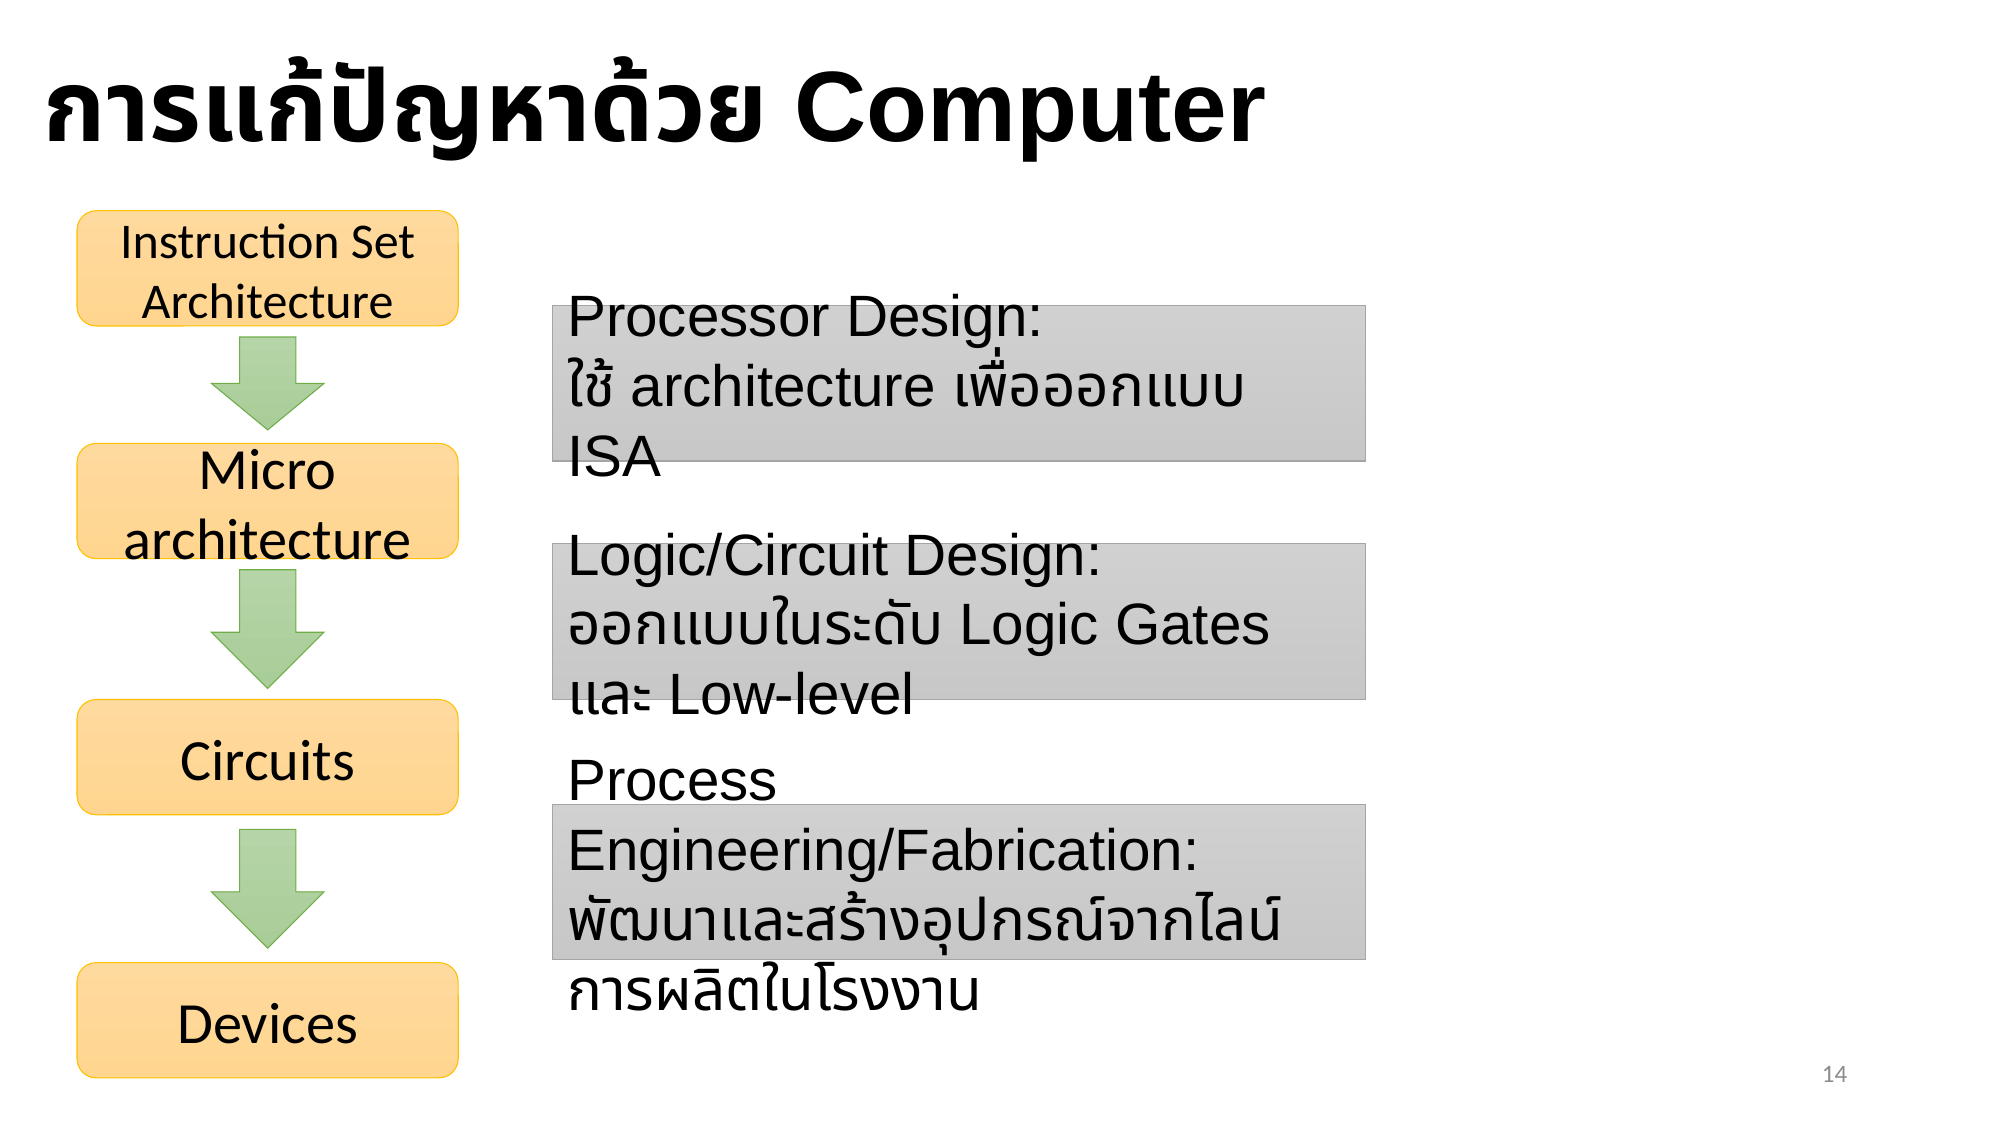

การแก้ปัญหาด้วย Computer
Instruction Set Architecture
Processor Design:
ใช้ architecture เพื่อออกแบบ ISA

Micro
architecture
Logic/Circuit Design:
ออกแบบในระดับ Logic Gates และ Low-level

Circuits
Process Engineering/Fabrication:
พัฒนาและสร้างอุปกรณ์จากไลน์การผลิตในโรงงาน

Devices
14